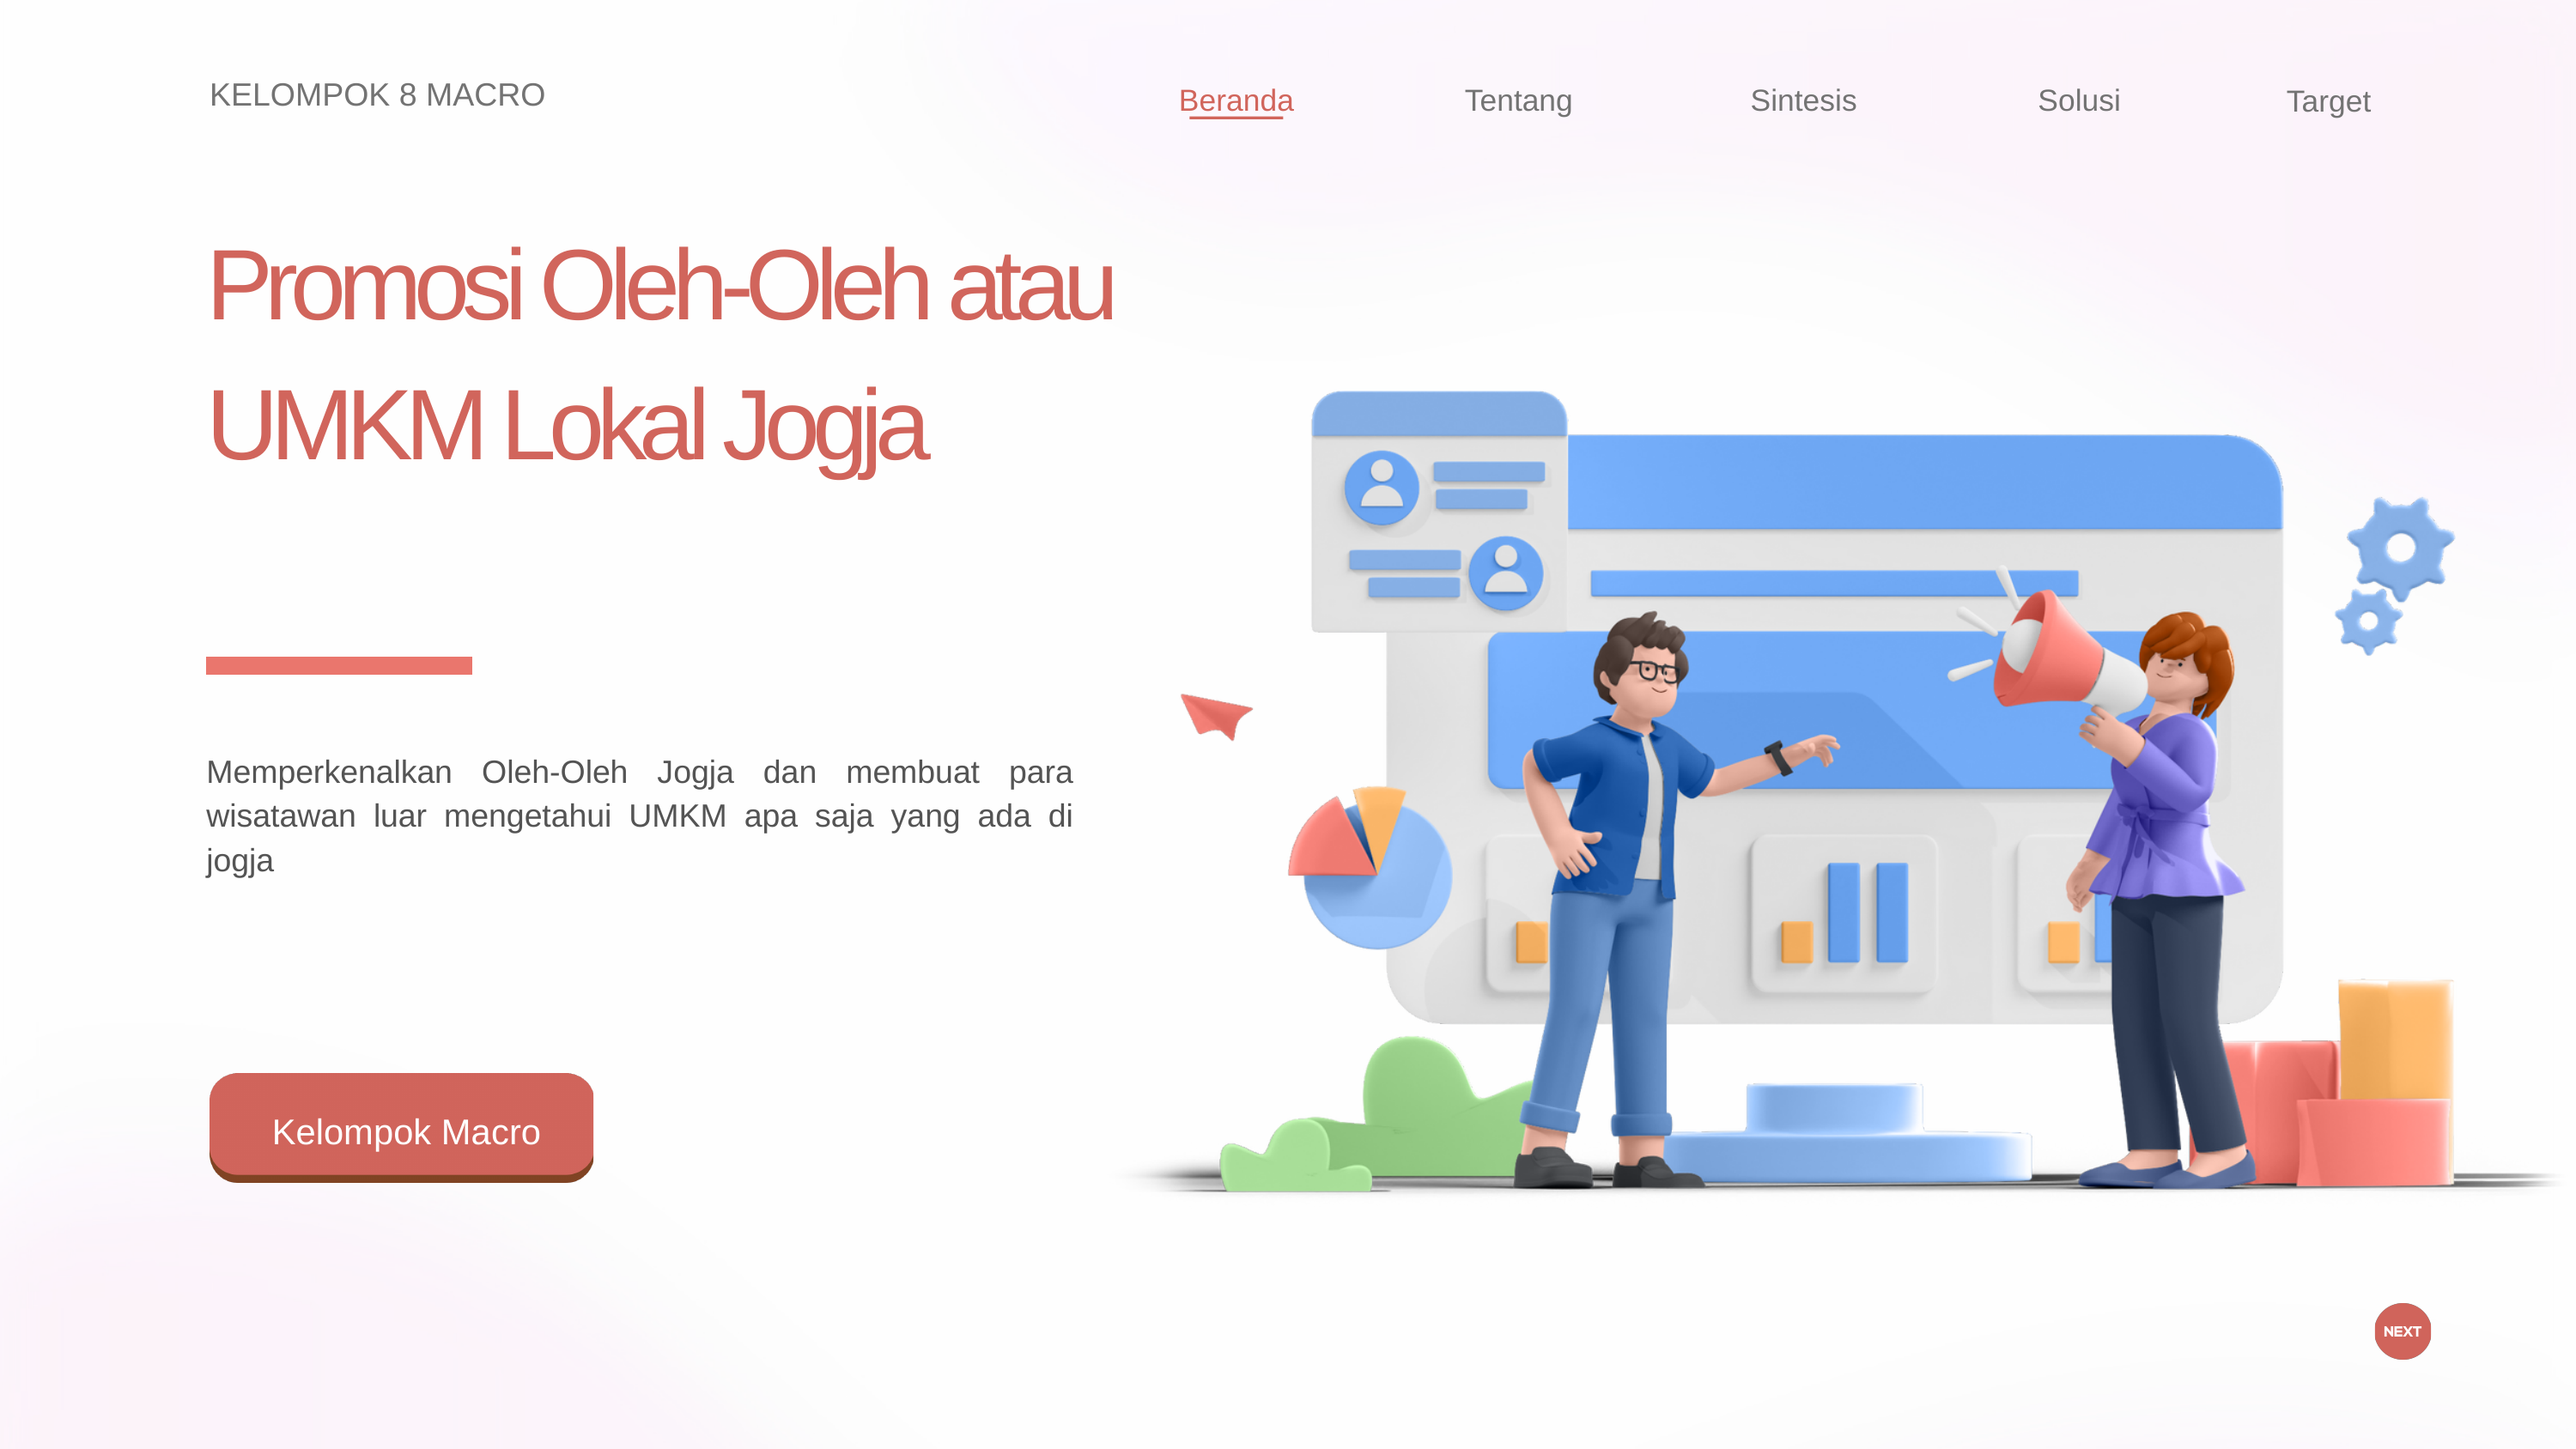

KELOMPOK 8 MACRO
Beranda
Tentang
Sintesis
Solusi
Target

Promosi Oleh-Oleh atau UMKM Lokal Jogja

Memperkenalkan Oleh-Oleh Jogja dan membuat para wisatawan luar mengetahui UMKM apa saja yang ada di jogja

Kelompok Macro